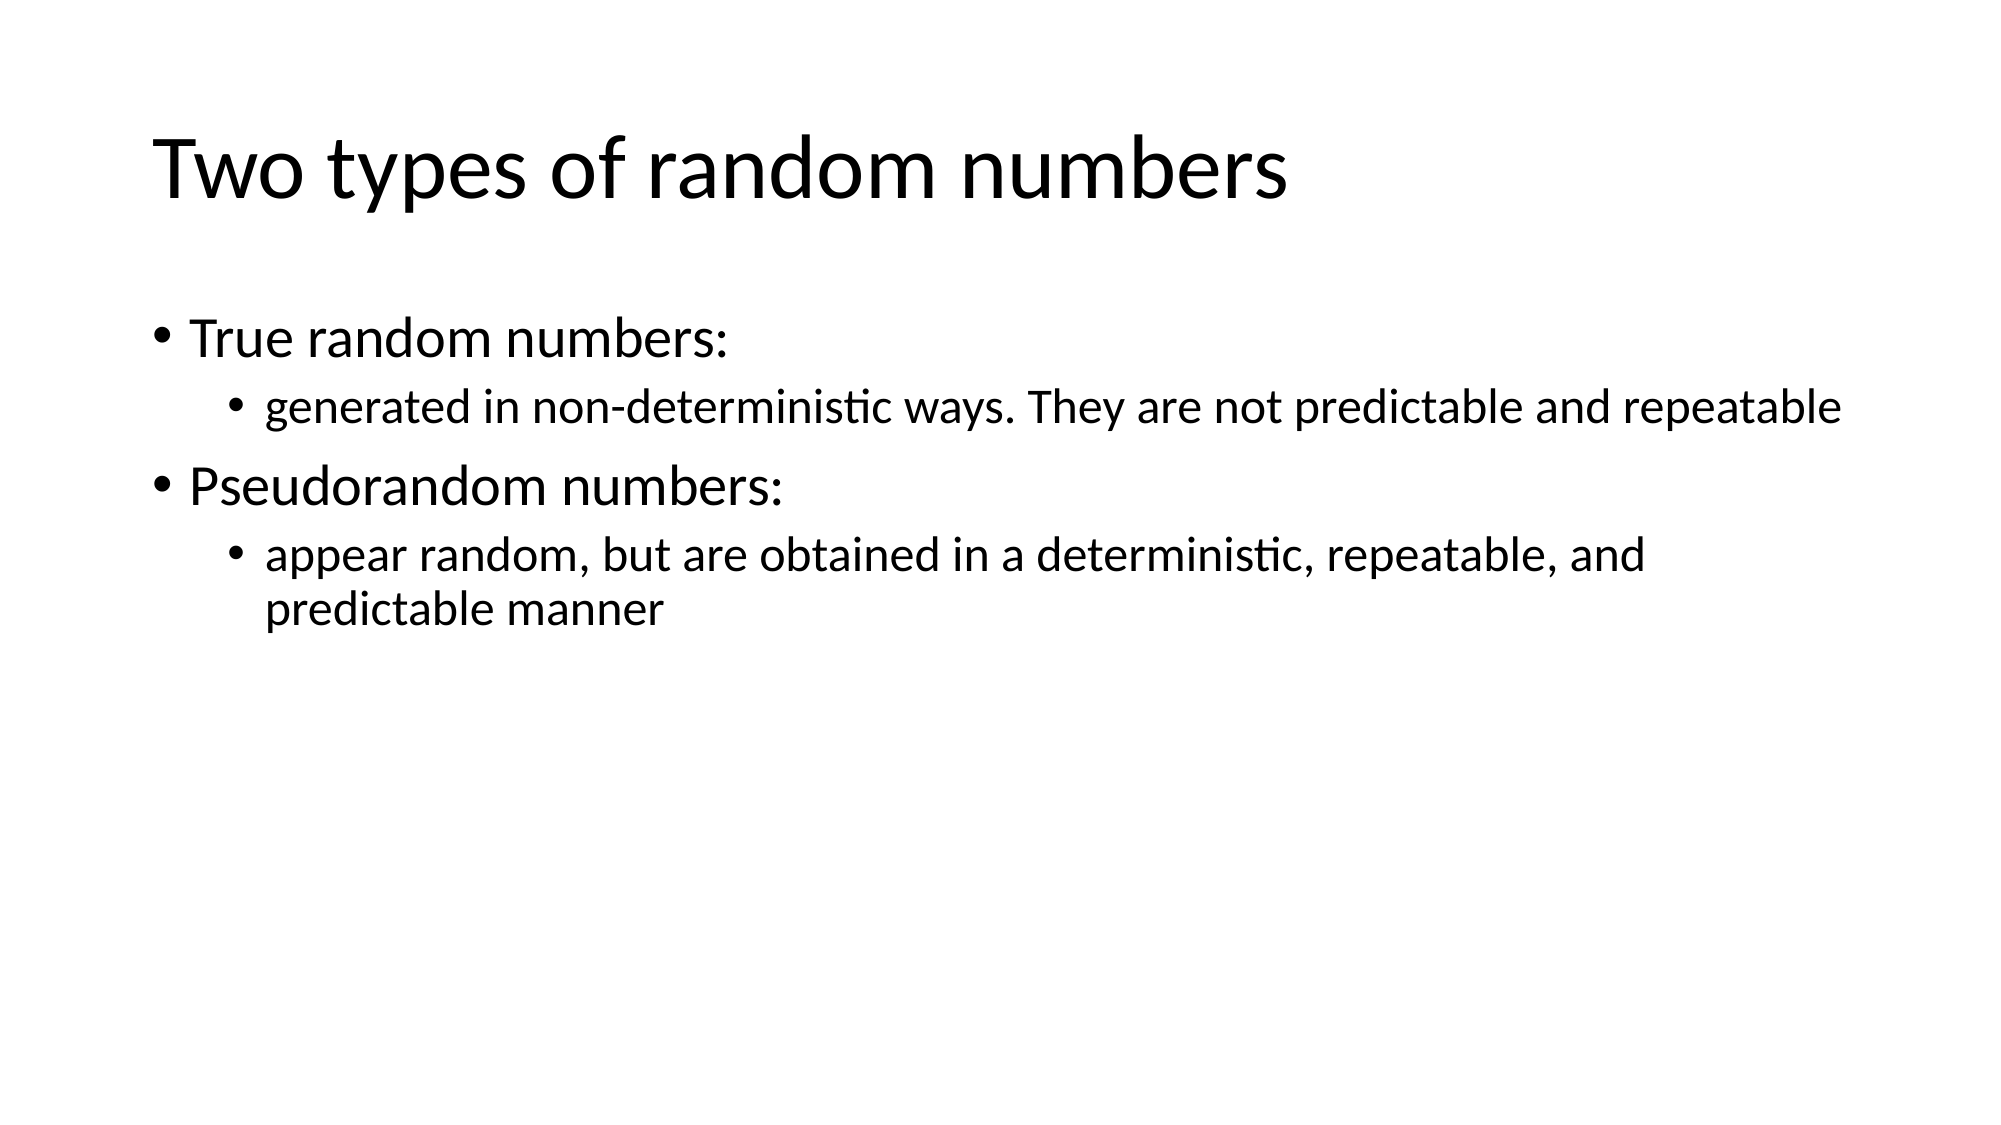

# Two types of random numbers
True random numbers:
generated in non-deterministic ways. They are not predictable and repeatable
Pseudorandom numbers:
appear random, but are obtained in a deterministic, repeatable, and predictable manner